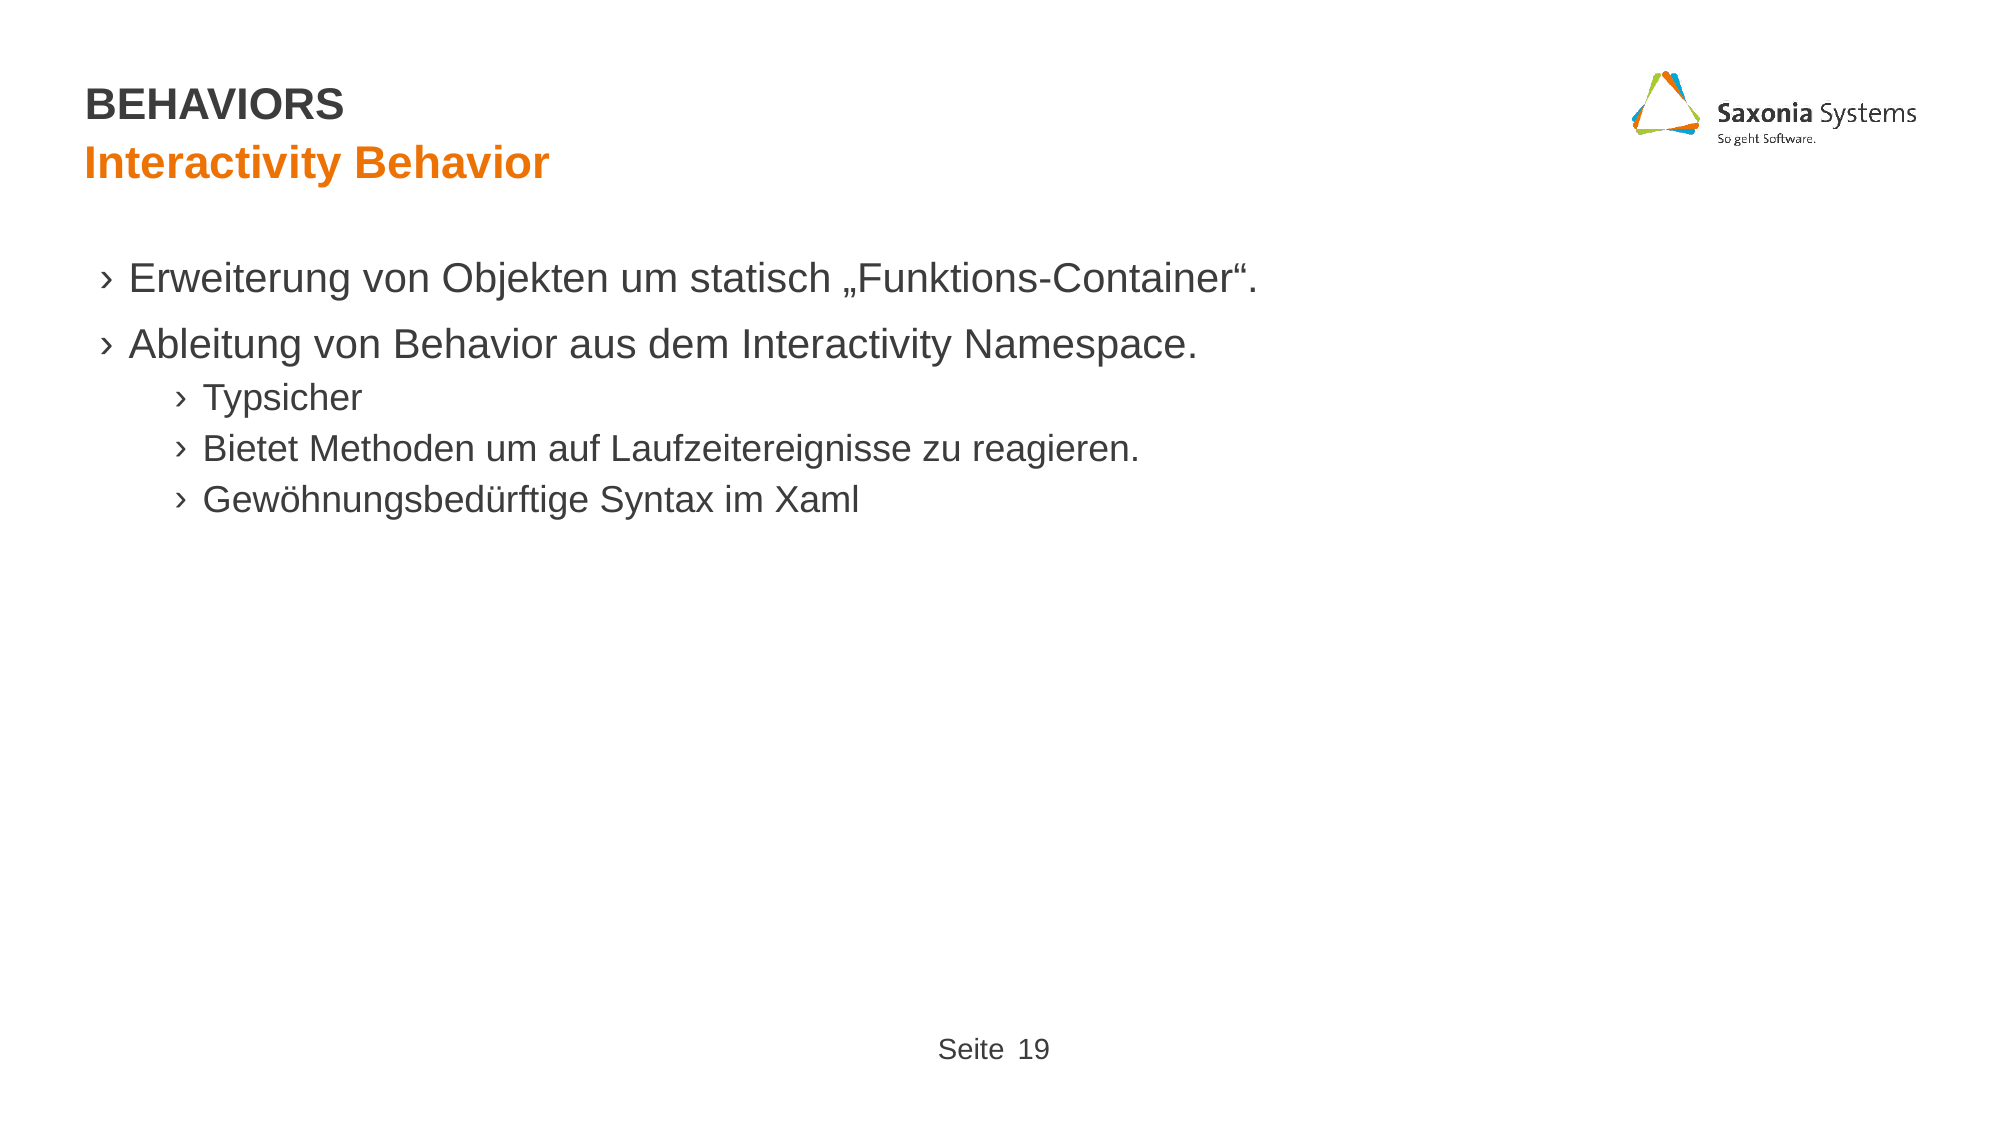

# Behaviors
Interactivity Behavior
Erweiterung von Objekten um statisch „Funktions-Container“.
Ableitung von Behavior aus dem Interactivity Namespace.
Typsicher
Bietet Methoden um auf Laufzeitereignisse zu reagieren.
Gewöhnungsbedürftige Syntax im Xaml

19